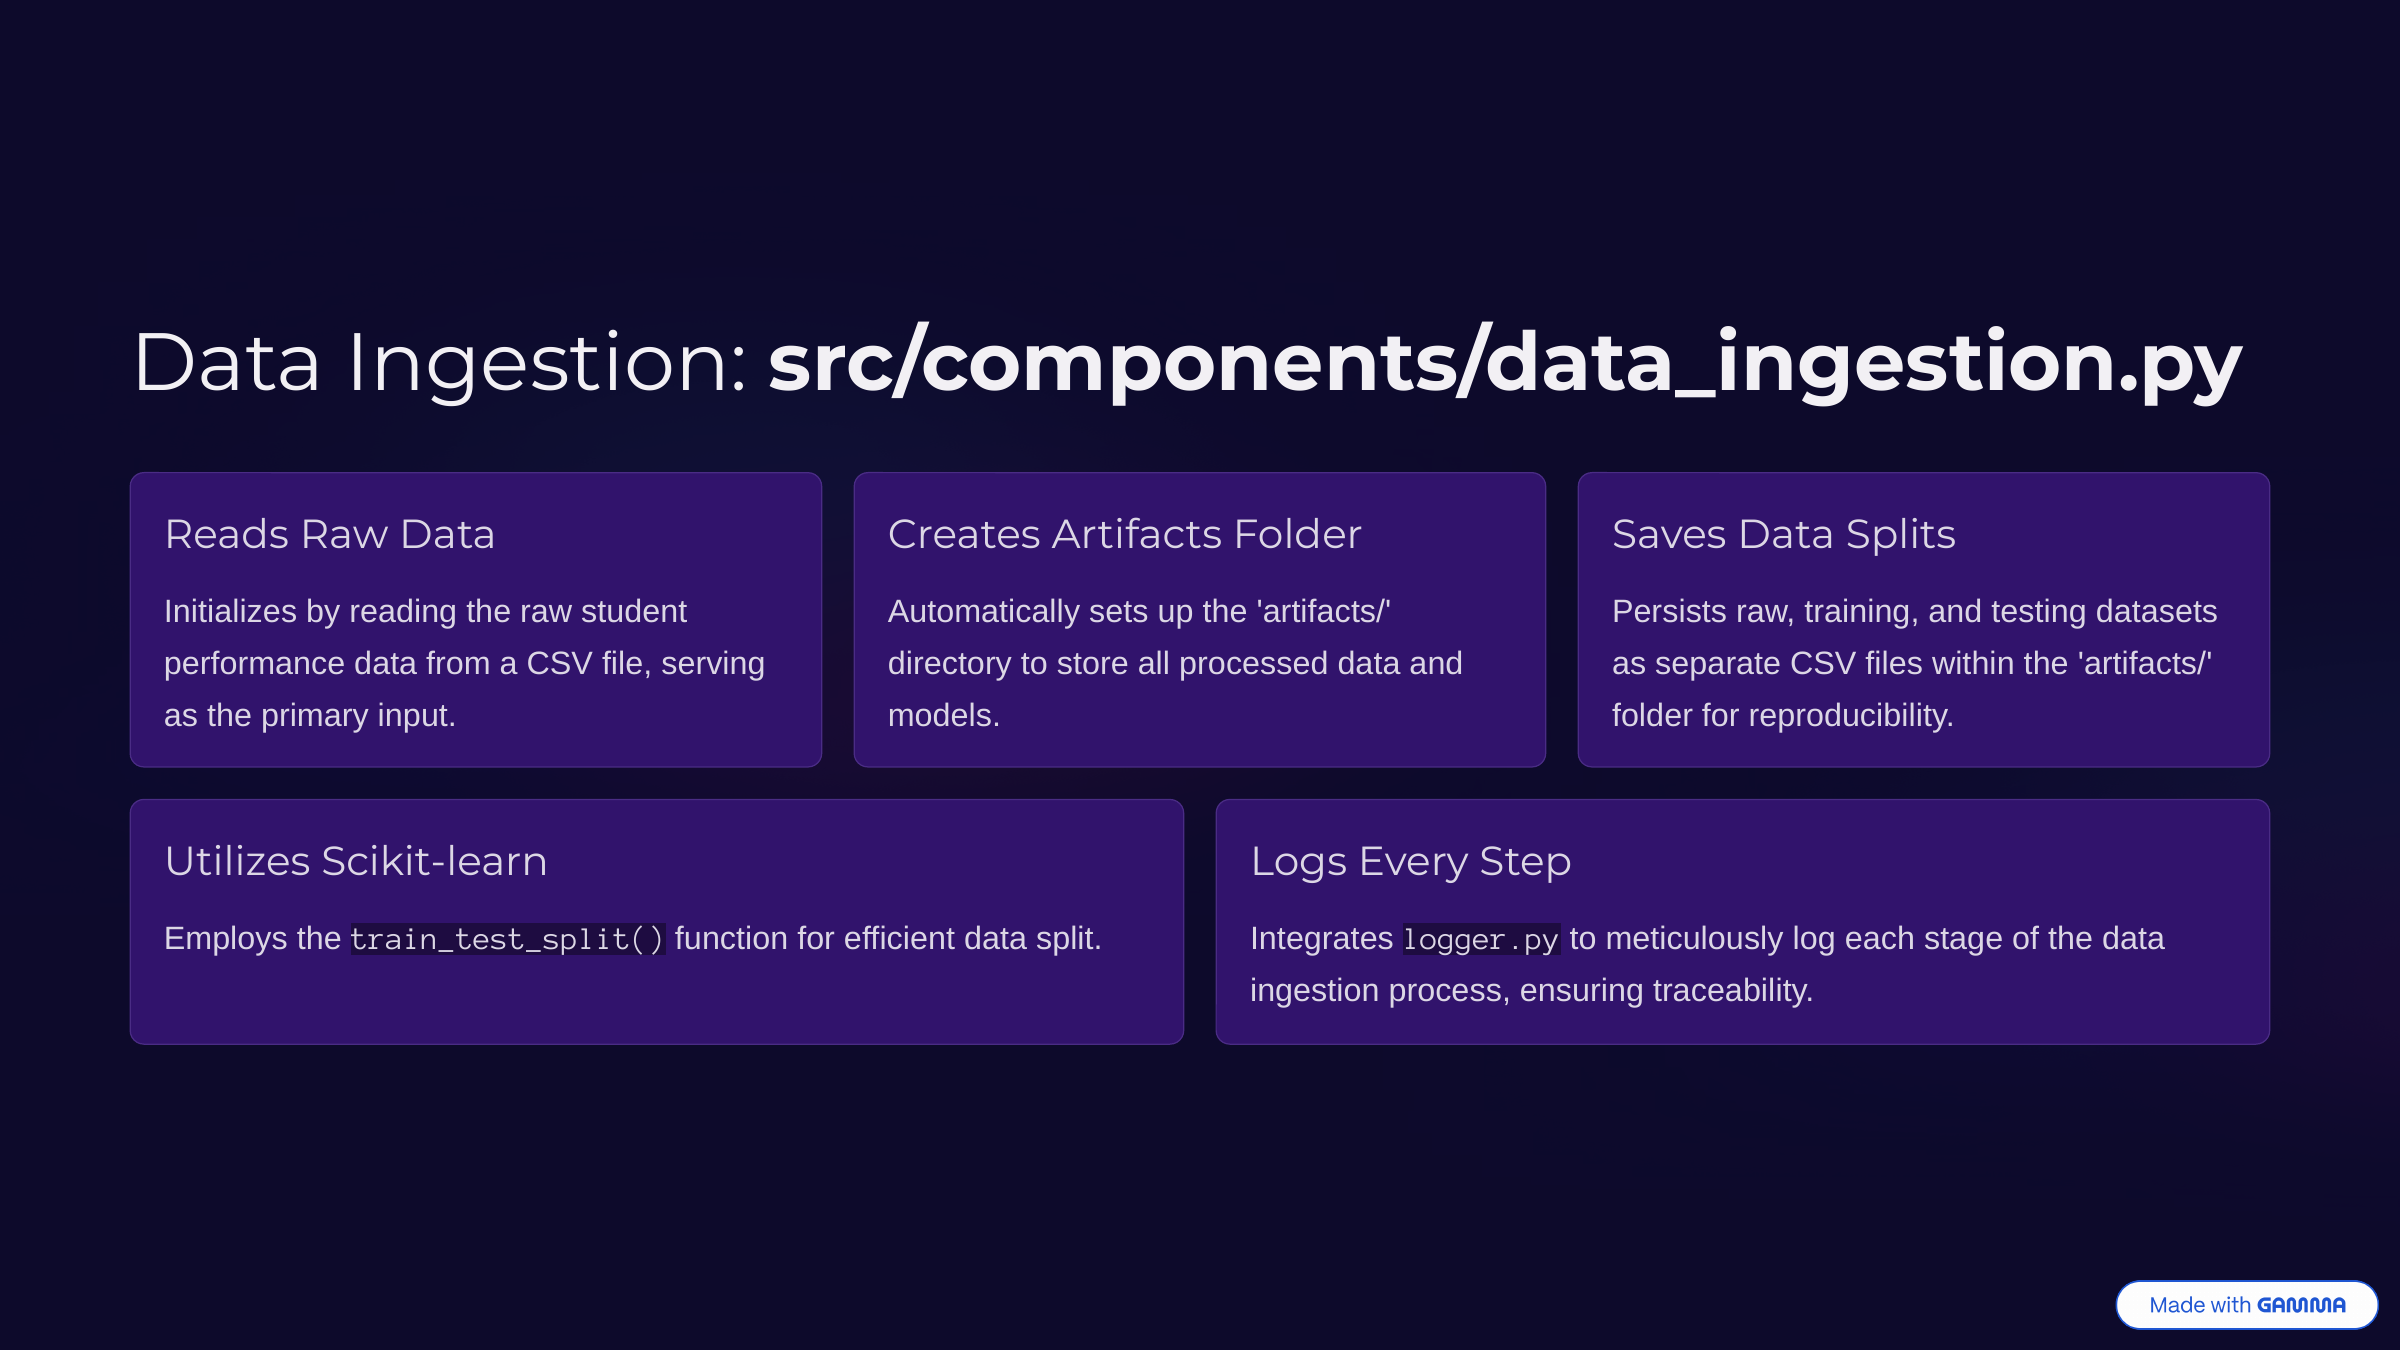

Data Ingestion: src/components/data_ingestion.py

Reads Raw Data
Creates Artifacts Folder
Saves Data Splits
Initializes by reading the raw student performance data from a CSV file, serving as the primary input.
Automatically sets up the 'artifacts/' directory to store all processed data and models.
Persists raw, training, and testing datasets as separate CSV files within the 'artifacts/' folder for reproducibility.

Utilizes Scikit-learn
Logs Every Step
Employs the train_test_split() function for efficient data split.
Integrates logger.py to meticulously log each stage of the data ingestion process, ensuring traceability.